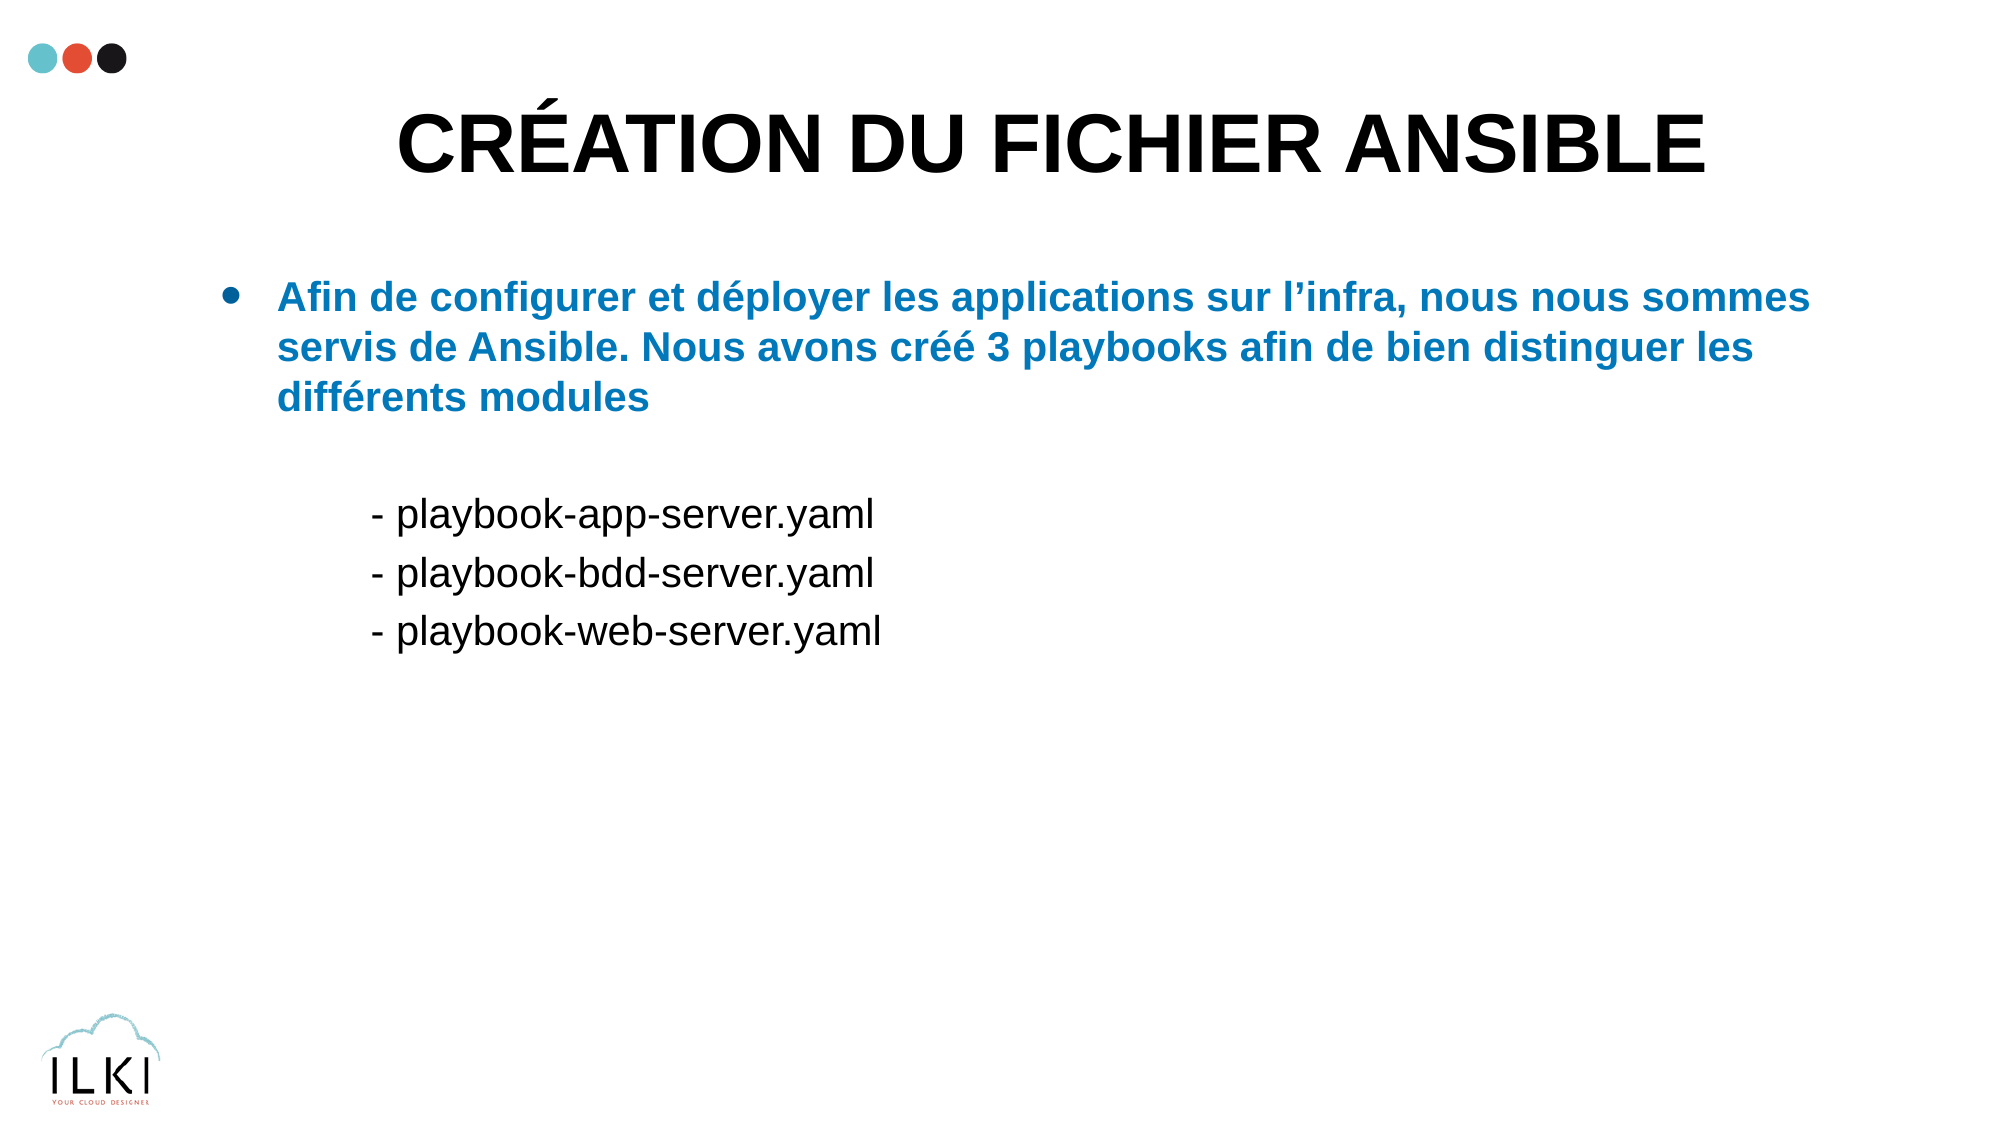

# Création du fichier ansible
Afin de configurer et déployer les applications sur l’infra, nous nous sommes servis de Ansible. Nous avons créé 3 playbooks afin de bien distinguer les différents modules

	- playbook-app-server.yaml
	- playbook-bdd-server.yaml
	- playbook-web-server.yaml